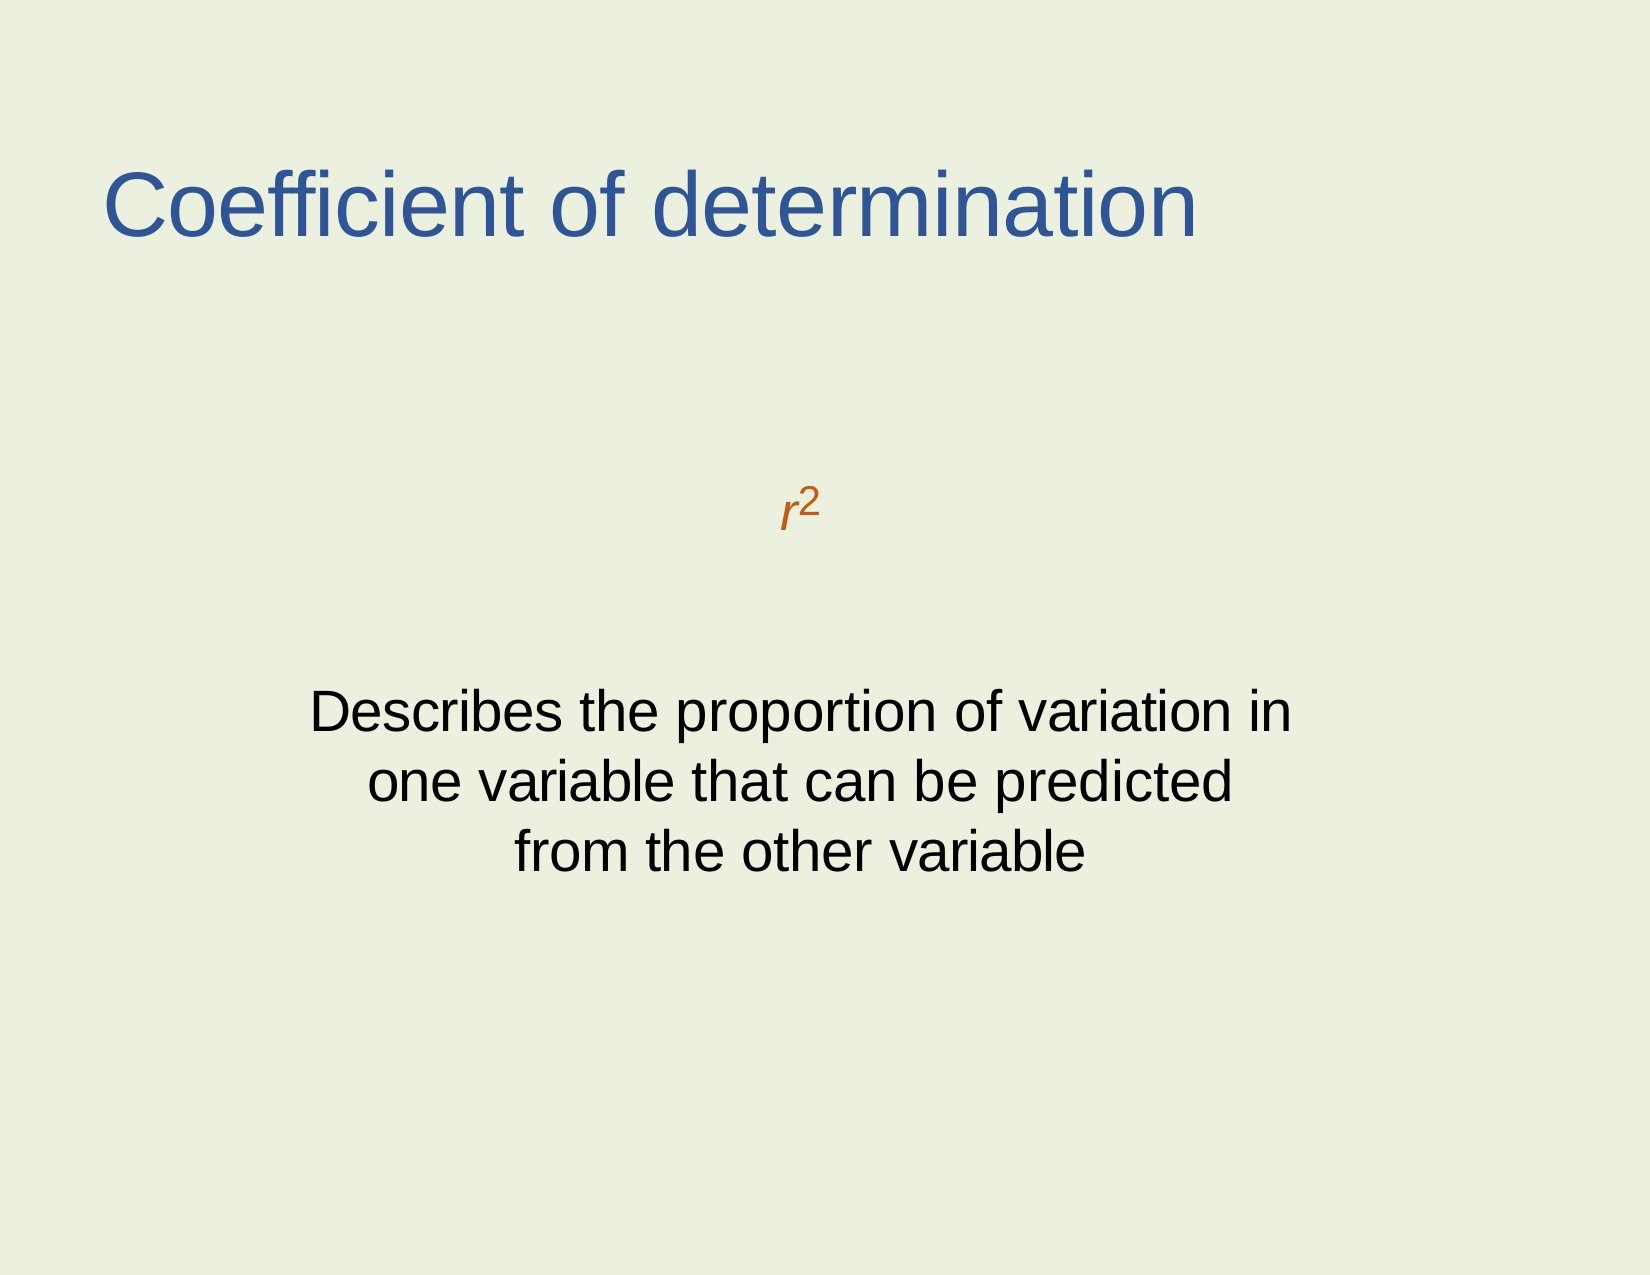

Coefficient of determination
r2

Describes the proportion of variation in one variable that can be predicted from the other variable